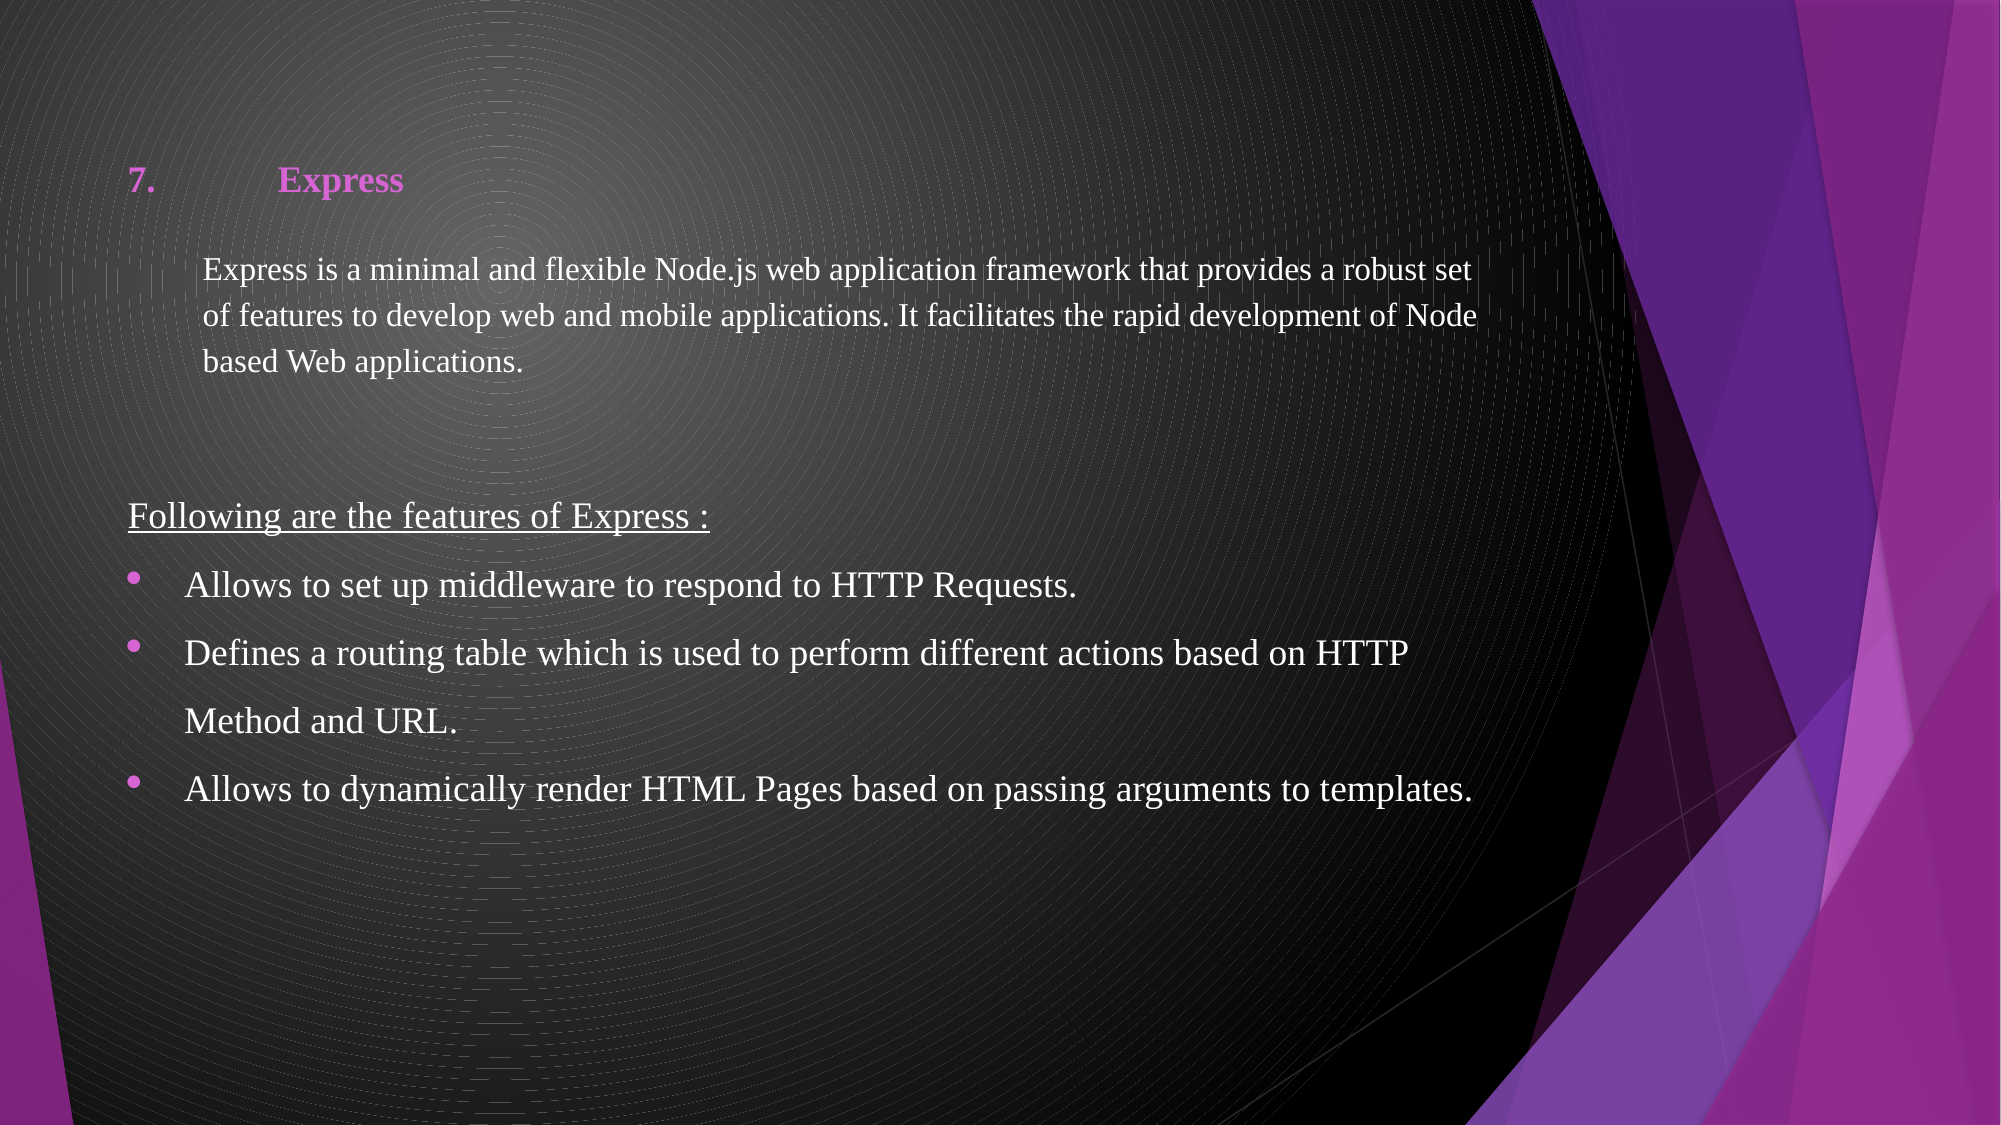

7.	Express
Express is a minimal and flexible Node.js web application framework that provides a robust set of features to develop web and mobile applications. It facilitates the rapid development of Node based Web applications.

Following are the features of Express :
Allows to set up middleware to respond to HTTP Requests.
Defines a routing table which is used to perform different actions based on HTTP Method and URL.
Allows to dynamically render HTML Pages based on passing arguments to templates.